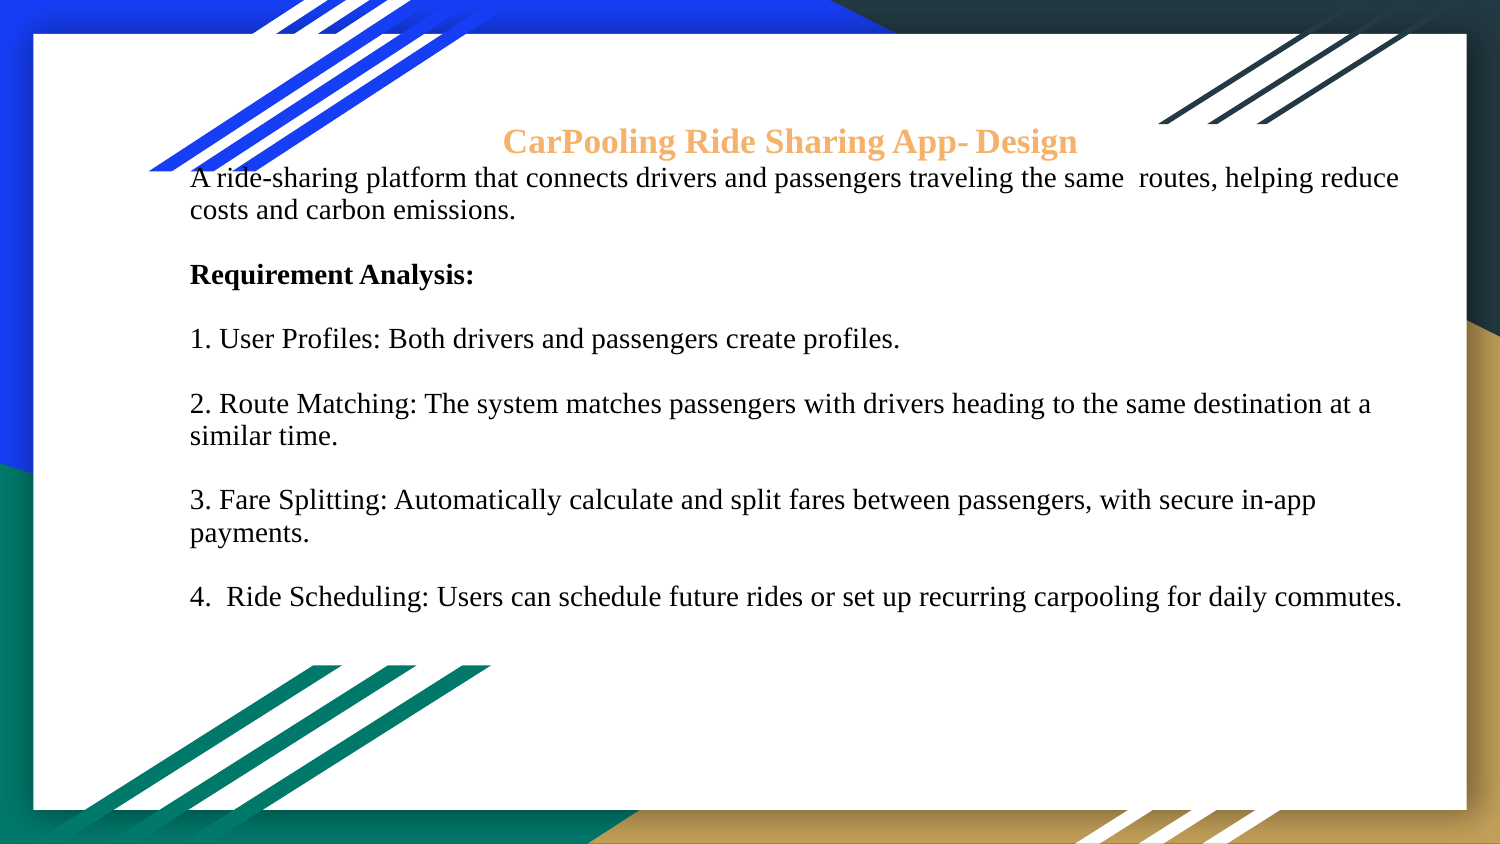

#
                          CarPooling Ride Sharing App- Design
A ride-sharing platform that connects drivers and passengers traveling the same  routes, helping reduce costs and carbon emissions.

Requirement Analysis:

1. User Profiles: Both drivers and passengers create profiles.

2. Route Matching: The system matches passengers with drivers heading to the same destination at a
similar time.

3. Fare Splitting: Automatically calculate and split fares between passengers, with secure in-app payments.

4.  Ride Scheduling: Users can schedule future rides or set up recurring carpooling for daily commutes.